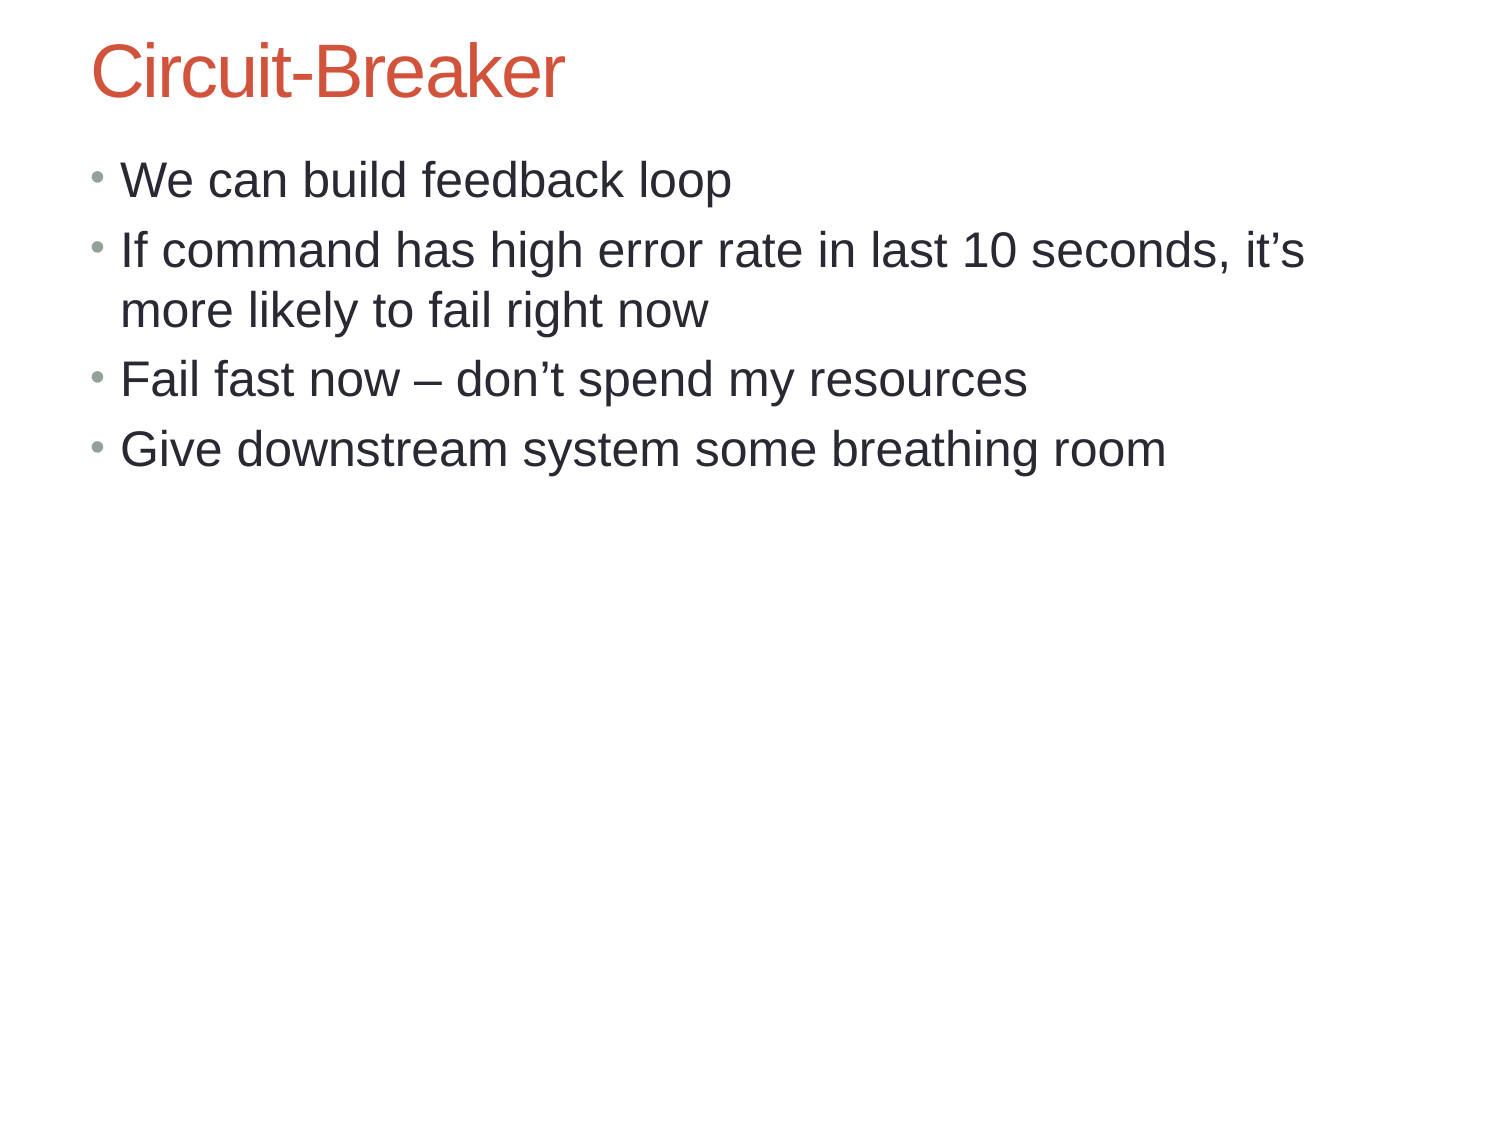

# Circuit-Breaker
We can build feedback loop
If command has high error rate in last 10 seconds, it’s more likely to fail right now
Fail fast now – don’t spend my resources
Give downstream system some breathing room